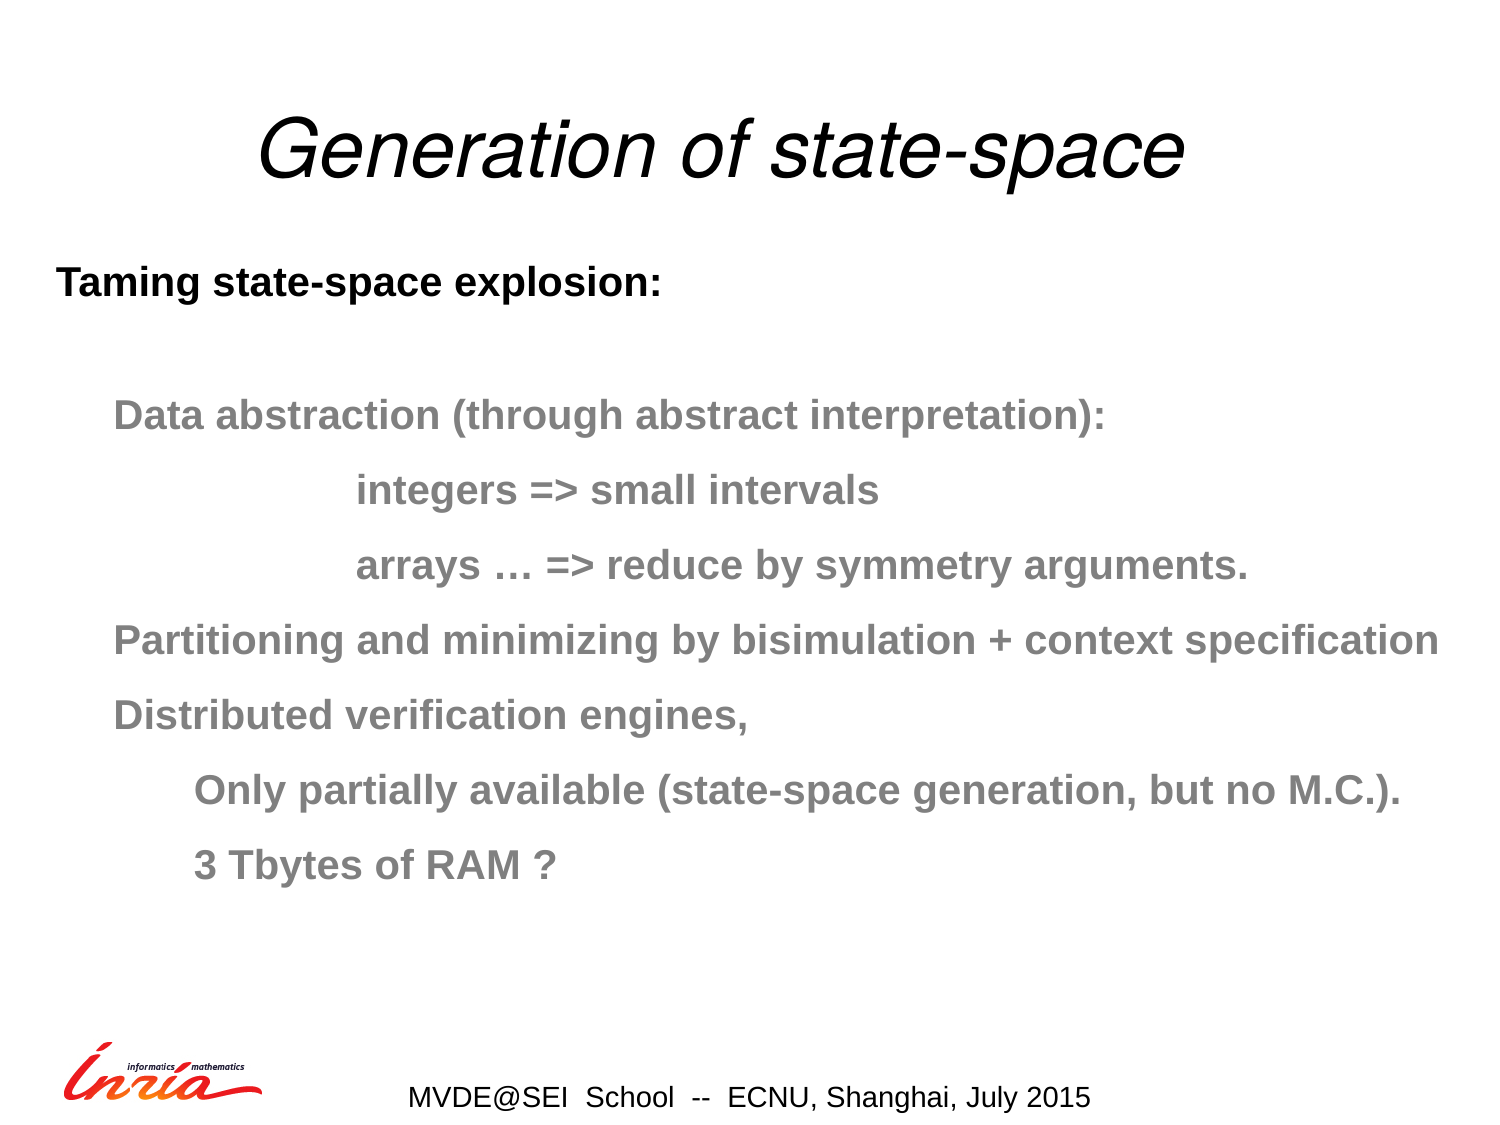

# Generation of state-space
Taming state-space explosion:

     Data abstraction (through abstract interpretation):
		integers => small intervals
		arrays … => reduce by symmetry arguments.
     Partitioning and minimizing by bisimulation + context specification
     Distributed verification engines,
            Only partially available (state-space generation, but no M.C.).
            3 Tbytes of RAM ?

MVDE@SEI  School  --  ECNU, Shanghai, July 2015